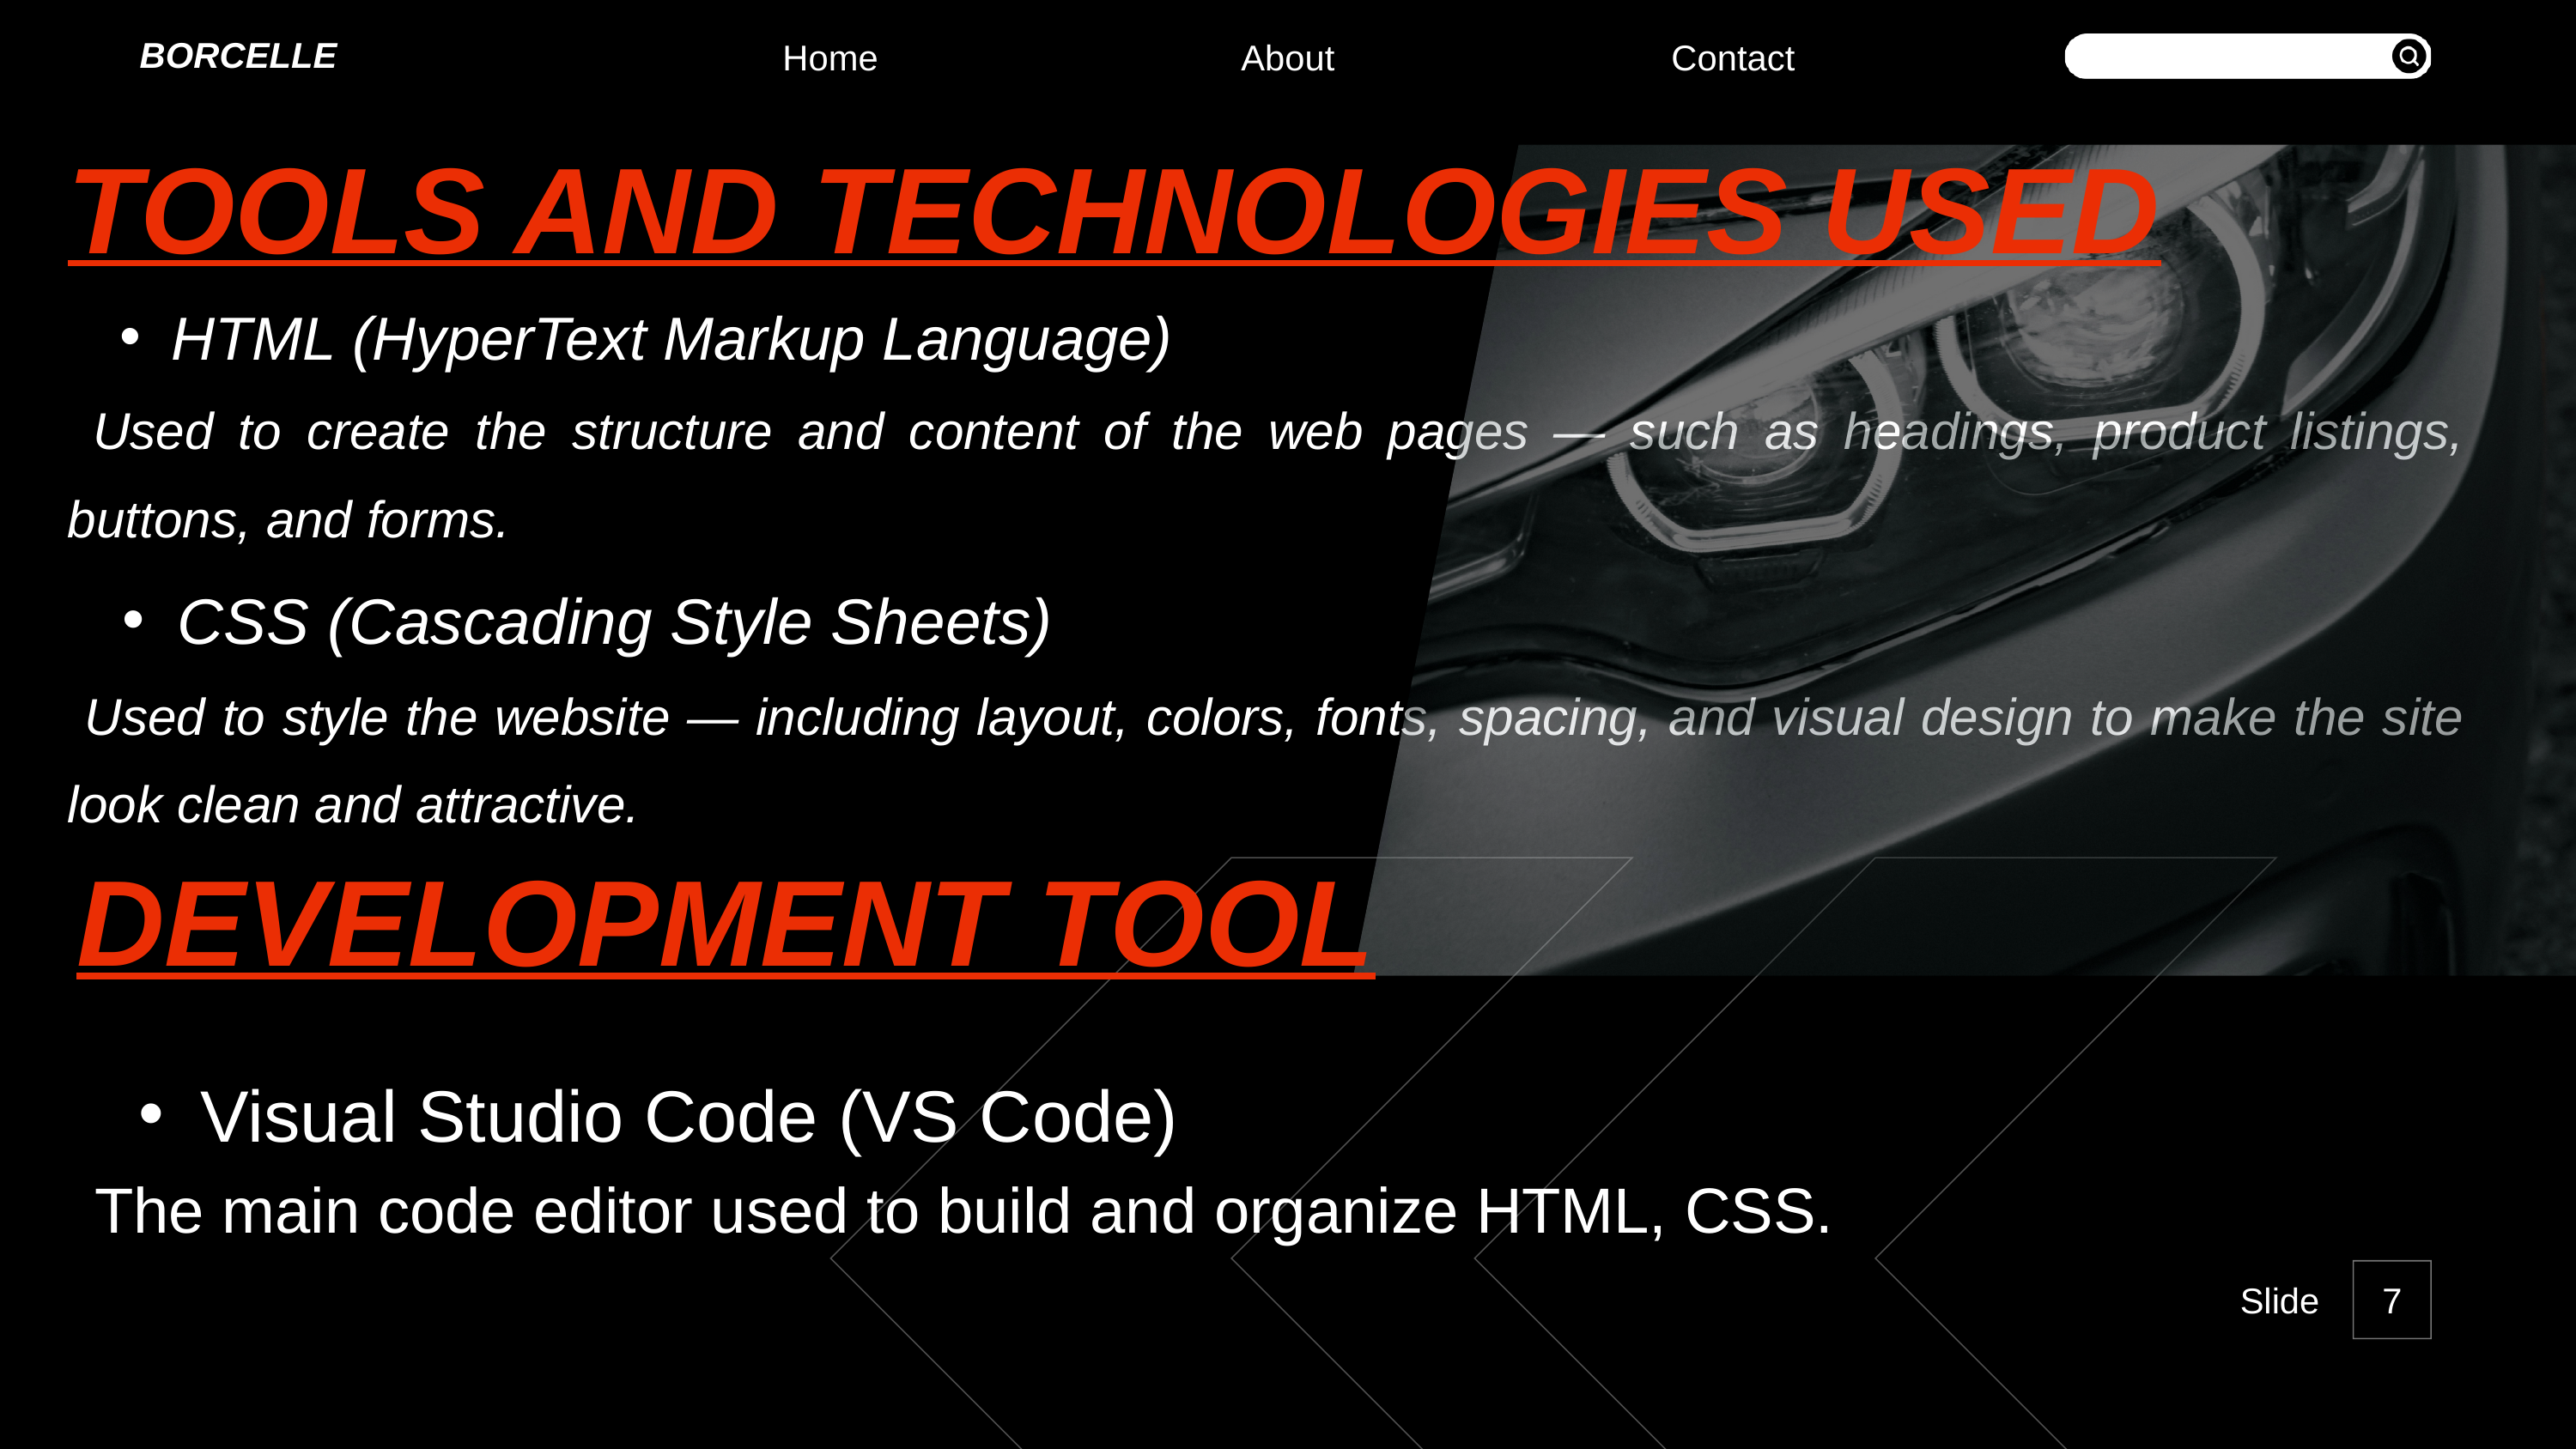

BORCELLE
Home
About
Contact

TOOLS AND TECHNOLOGIES USED

HTML (HyperText Markup Language)
 Used to create the structure and content of the web pages — such as headings, product listings, buttons, and forms.
CSS (Cascading Style Sheets)
 Used to style the website — including layout, colors, fonts, spacing, and visual design to make the site look clean and attractive.

DEVELOPMENT TOOL

Visual Studio Code (VS Code)
 The main code editor used to build and organize HTML, CSS.

Slide
7